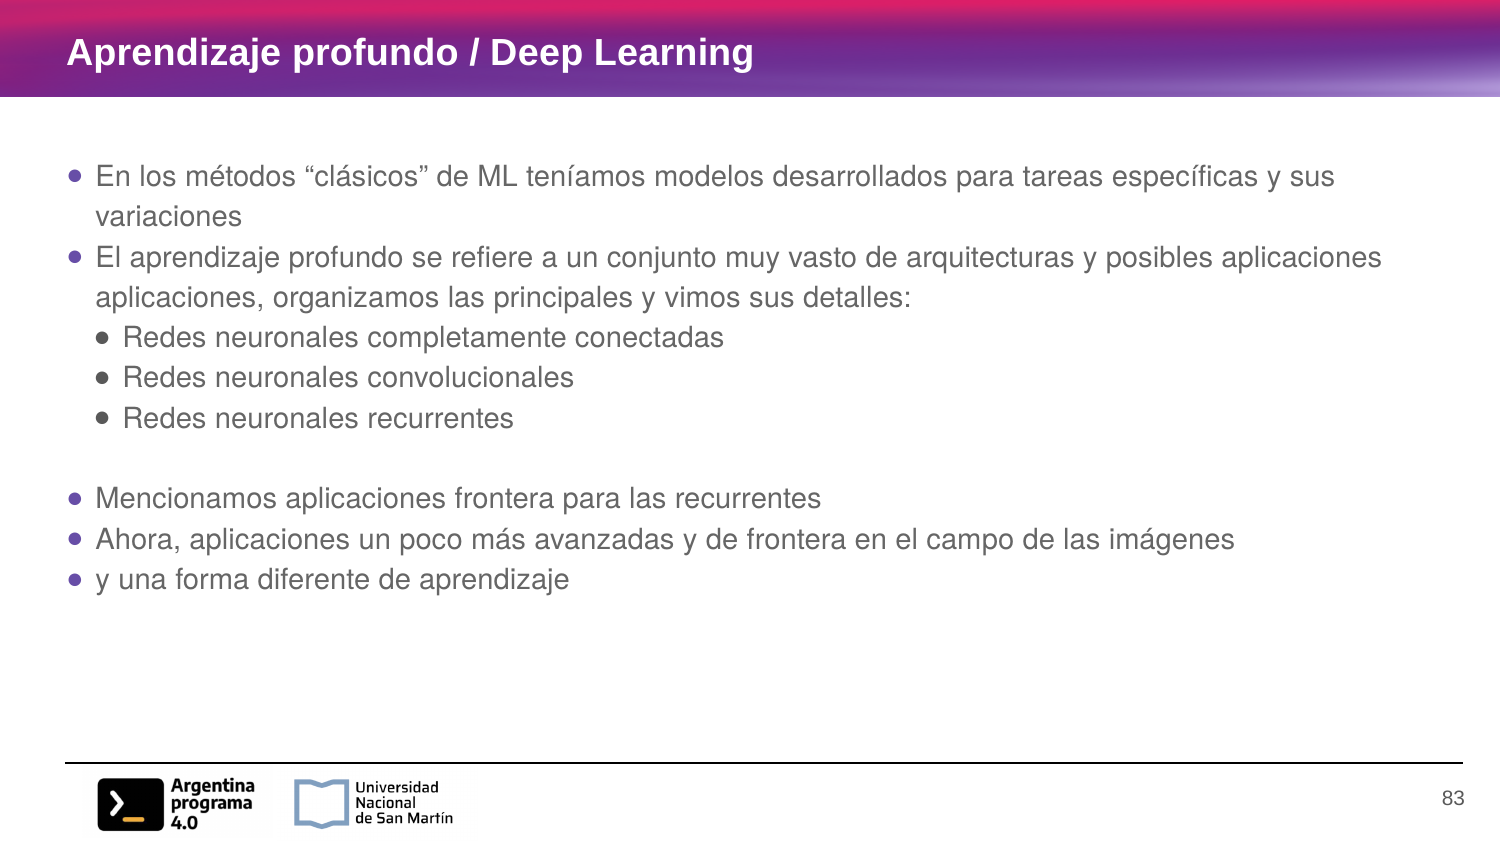

# Aprendizaje profundo / Deep Learning
En los métodos “clásicos” de ML teníamos modelos desarrollados para tareas específicas y sus variaciones
El aprendizaje profundo se refiere a un conjunto muy vasto de arquitecturas y posibles aplicaciones aplicaciones, organizamos las principales y vimos sus detalles:
Redes neuronales completamente conectadas
Redes neuronales convolucionales
Redes neuronales recurrentes

Mencionamos aplicaciones frontera para las recurrentes
Ahora, aplicaciones un poco más avanzadas y de frontera en el campo de las imágenes
y una forma diferente de aprendizaje
83